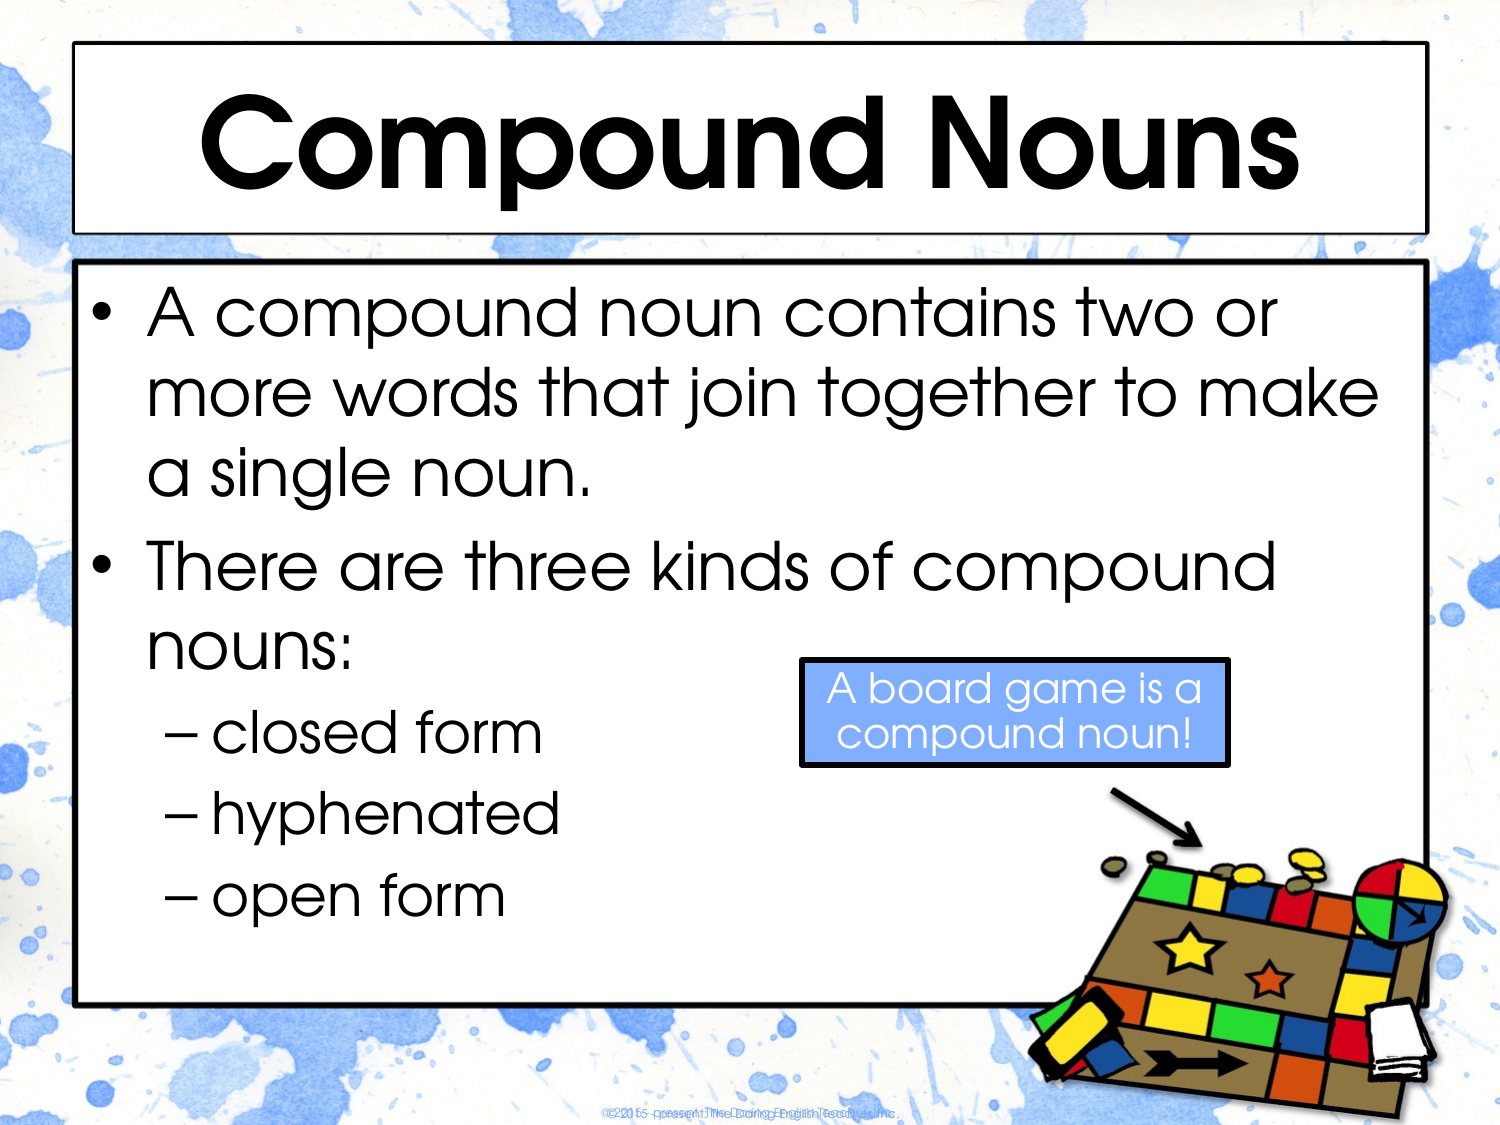

# Compound Nouns
A compound noun contains two or more words that join together to make a single noun.
There are three kinds of compound nouns:
closed form
hyphenated
open form

A board game is a compound noun!